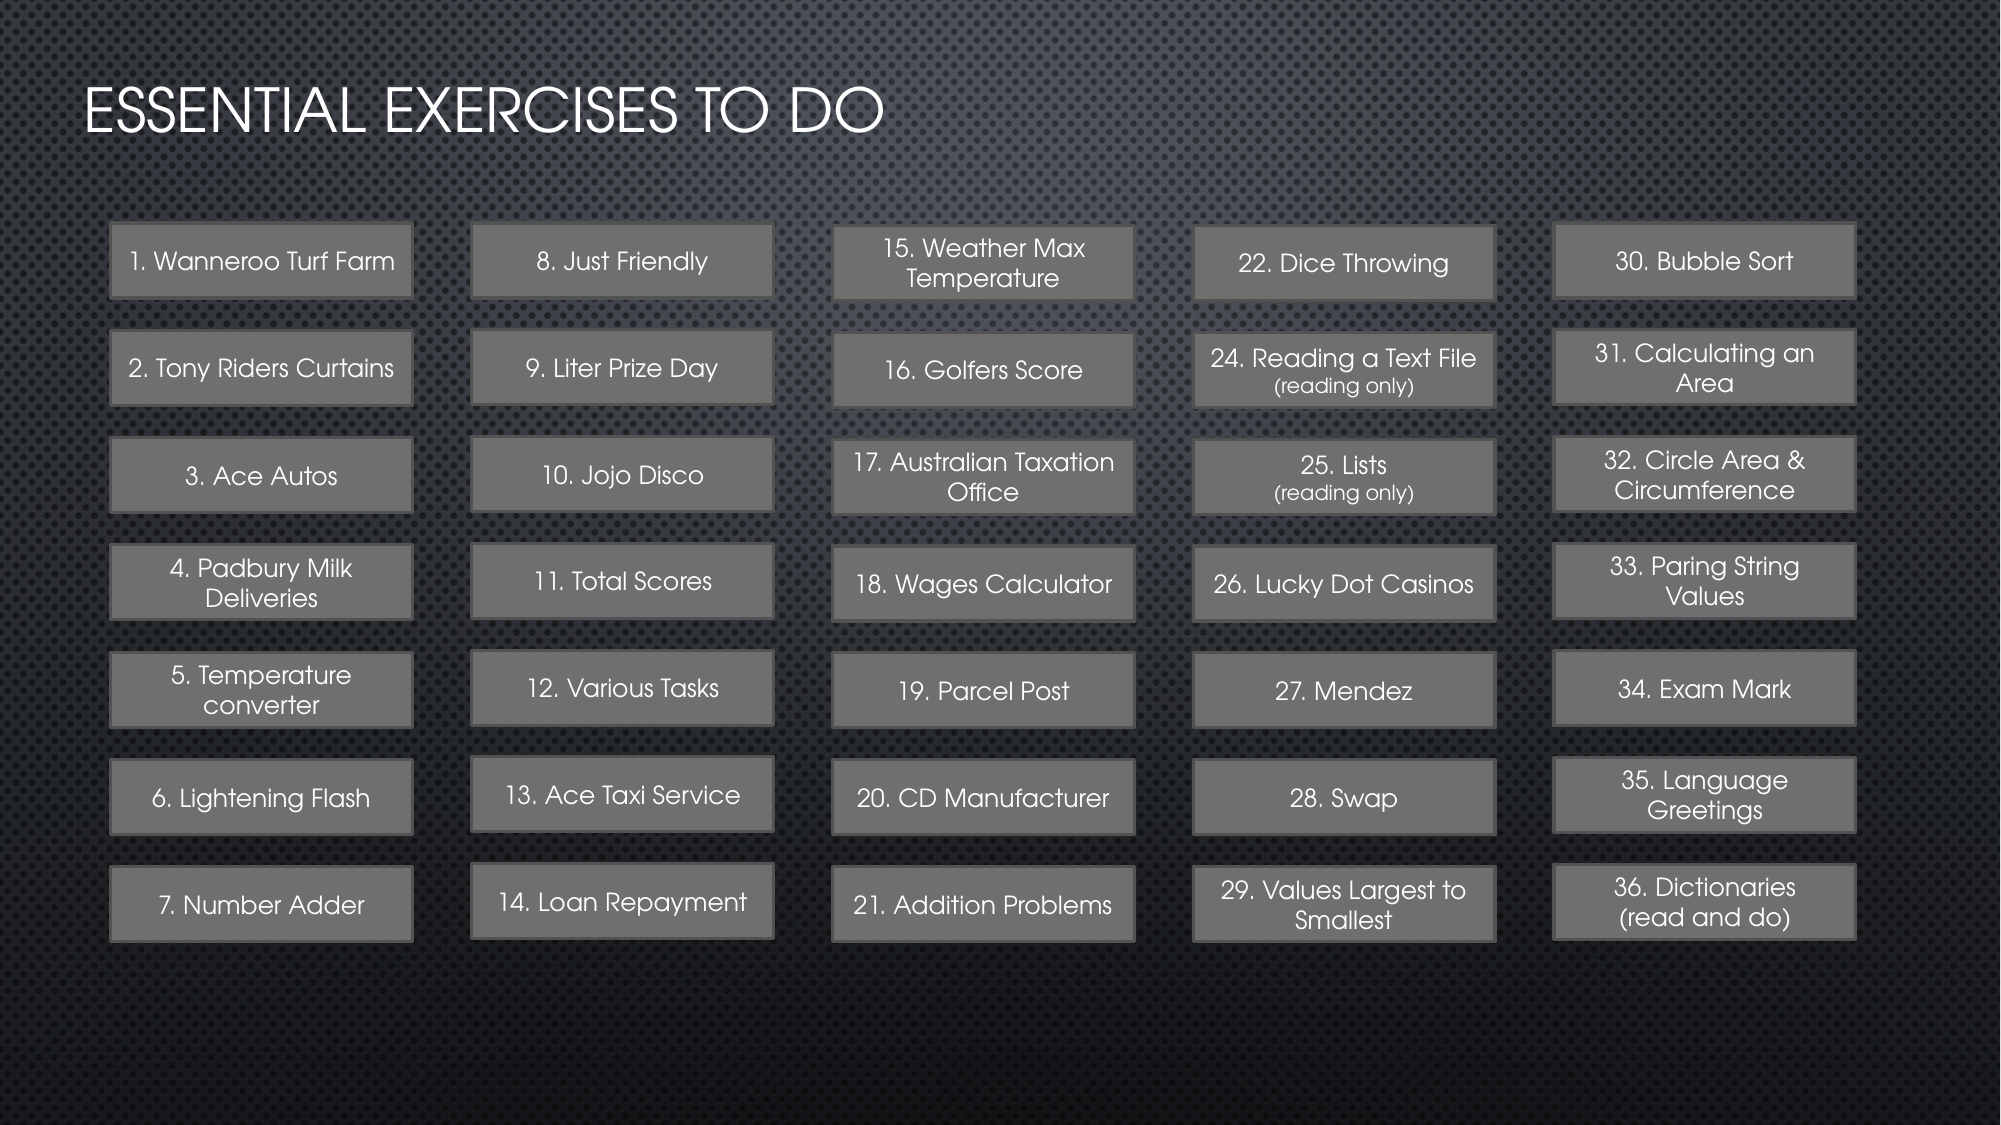

# Essential Exercises to Do
1. Wanneroo Turf Farm
8. Just Friendly
30. Bubble Sort
15. Weather Max Temperature
22. Dice Throwing
9. Liter Prize Day
31. Calculating an Area
2. Tony Riders Curtains
16. Golfers Score
24. Reading a Text File (reading only)
10. Jojo Disco
32. Circle Area & Circumference
3. Ace Autos
17. Australian Taxation Office
25. Lists
(reading only)
11. Total Scores
33. Paring String Values
4. Padbury Milk Deliveries
18. Wages Calculator
26. Lucky Dot Casinos
12. Various Tasks
34. Exam Mark
5. Temperature converter
19. Parcel Post
27. Mendez
13. Ace Taxi Service
35. Language Greetings
6. Lightening Flash
20. CD Manufacturer
28. Swap
14. Loan Repayment
36. Dictionaries
(read and do)
7. Number Adder
21. Addition Problems
29. Values Largest to Smallest